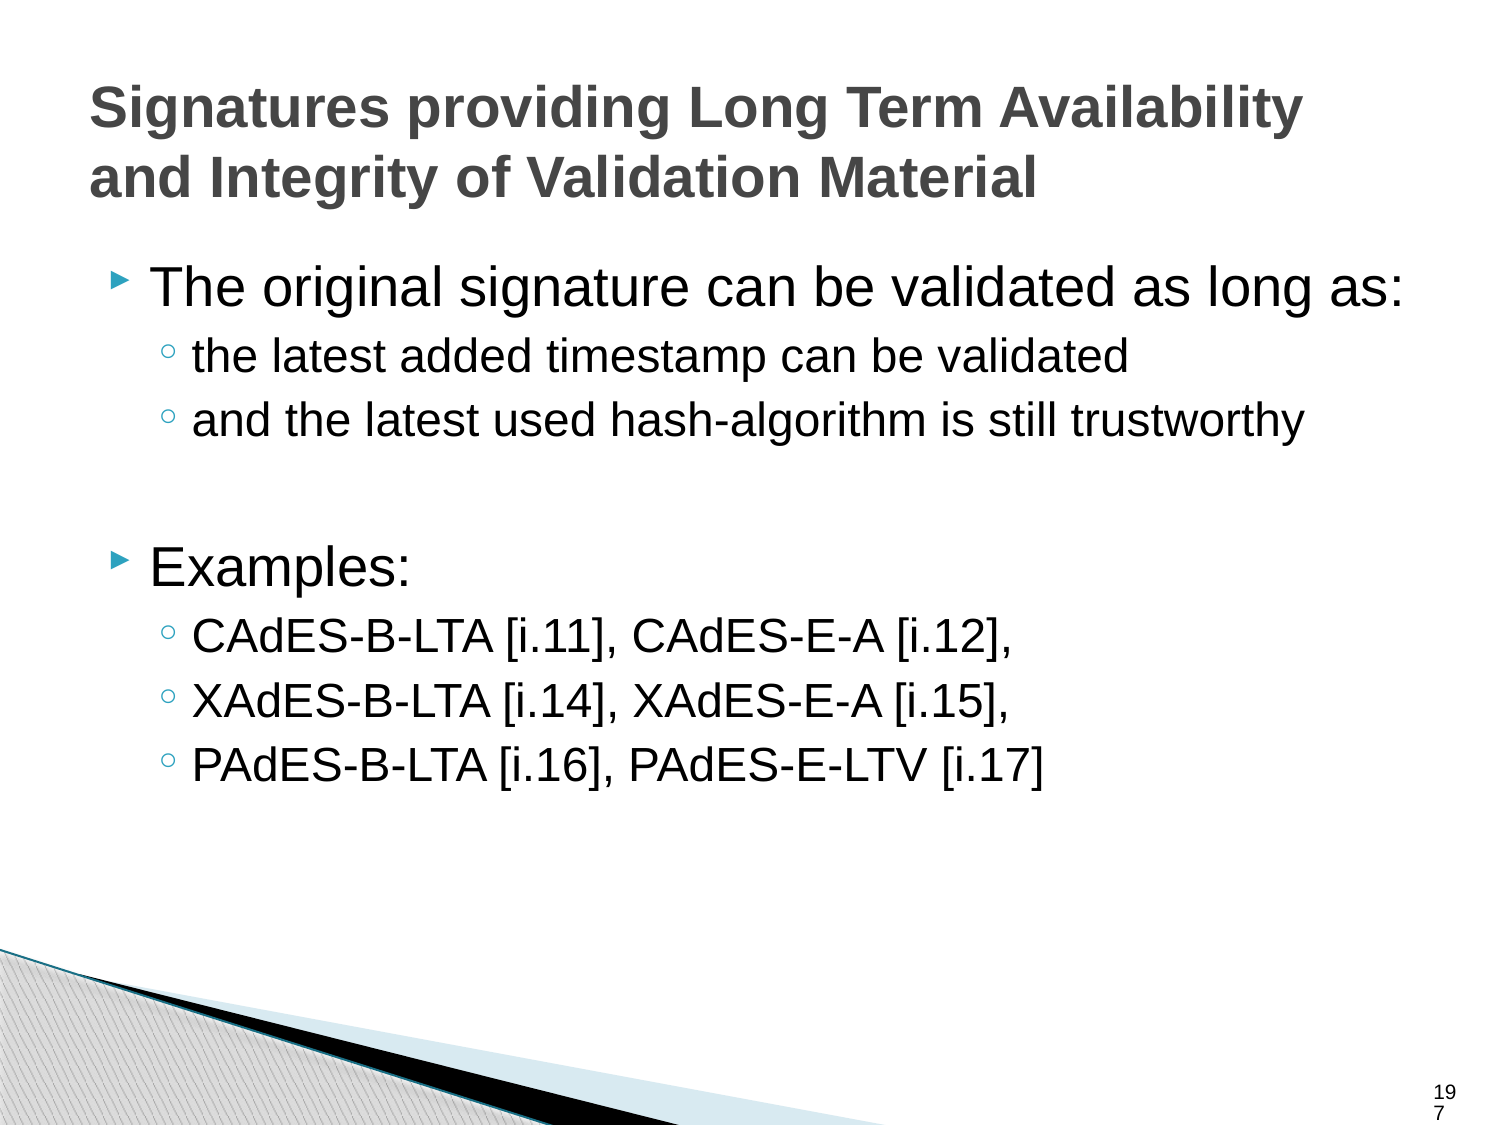

# Signatures providing Long Term Availability and Integrity of Validation Material
The original signature can be validated as long as:
the latest added timestamp can be validated
and the latest used hash-algorithm is still trustworthy

Examples:
CAdES-B-LTA [i.11], CAdES-E-A [i.12],
XAdES-B-LTA [i.14], XAdES-E-A [i.15],
PAdES-B-LTA [i.16], PAdES-E-LTV [i.17]

197